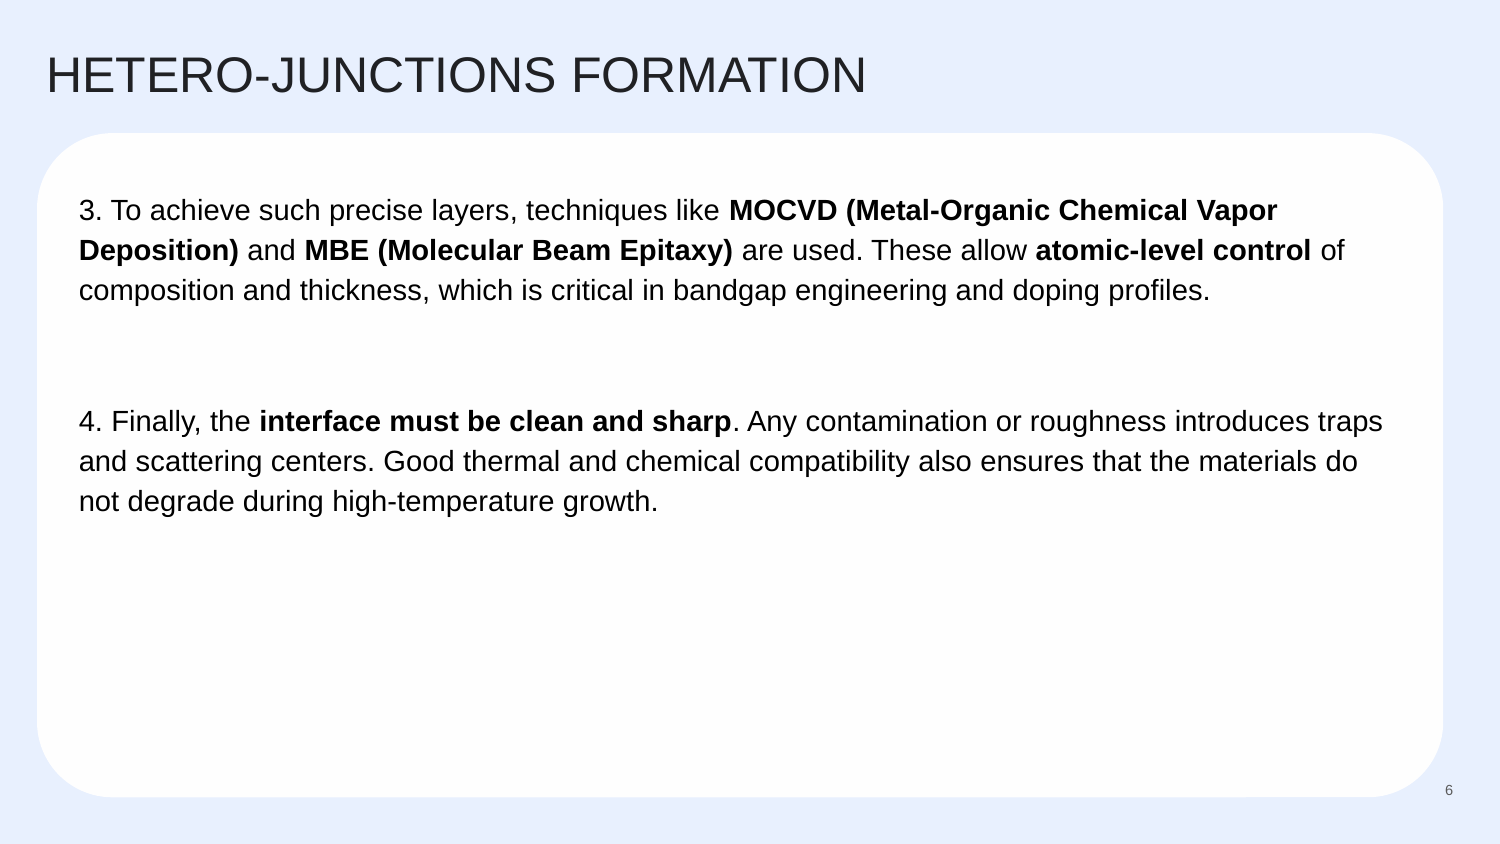

# HETERO-JUNCTIONS FORMATION

3. To achieve such precise layers, techniques like MOCVD (Metal-Organic Chemical Vapor Deposition) and MBE (Molecular Beam Epitaxy) are used. These allow atomic-level control of composition and thickness, which is critical in bandgap engineering and doping profiles.

4. Finally, the interface must be clean and sharp. Any contamination or roughness introduces traps and scattering centers. Good thermal and chemical compatibility also ensures that the materials do not degrade during high-temperature growth.

6